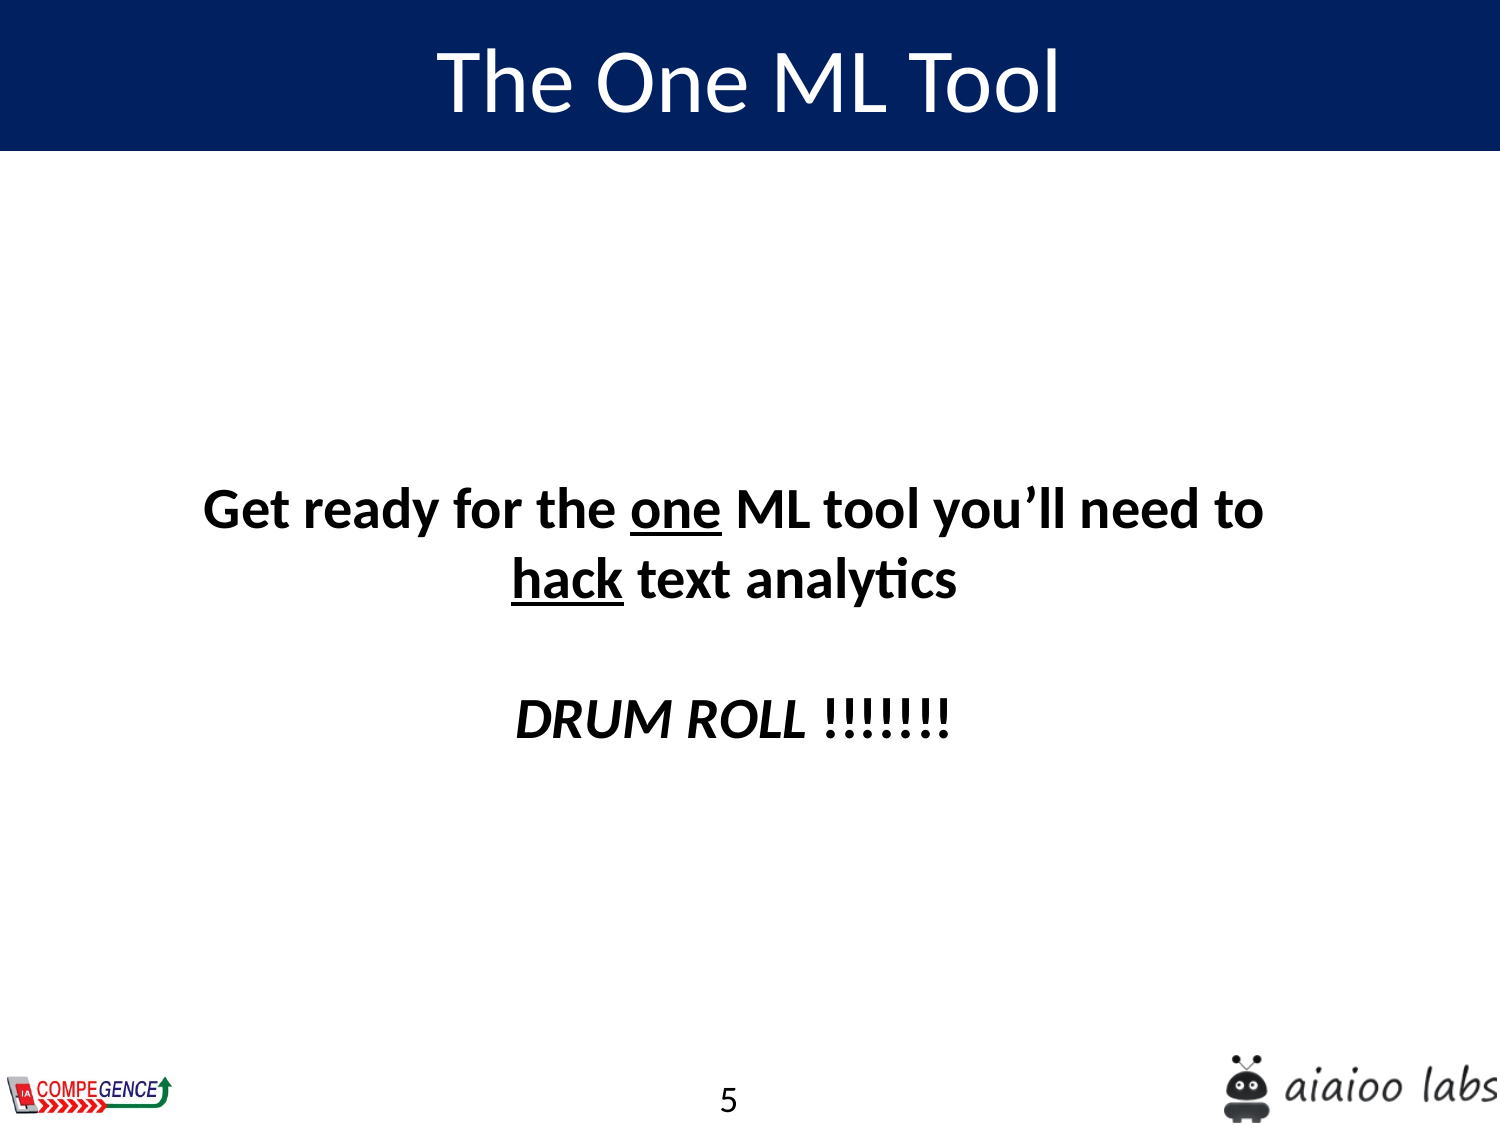

The One ML Tool
Get ready for the one ML tool you’ll need to hack text analytics

DRUM ROLL !!!!!!!